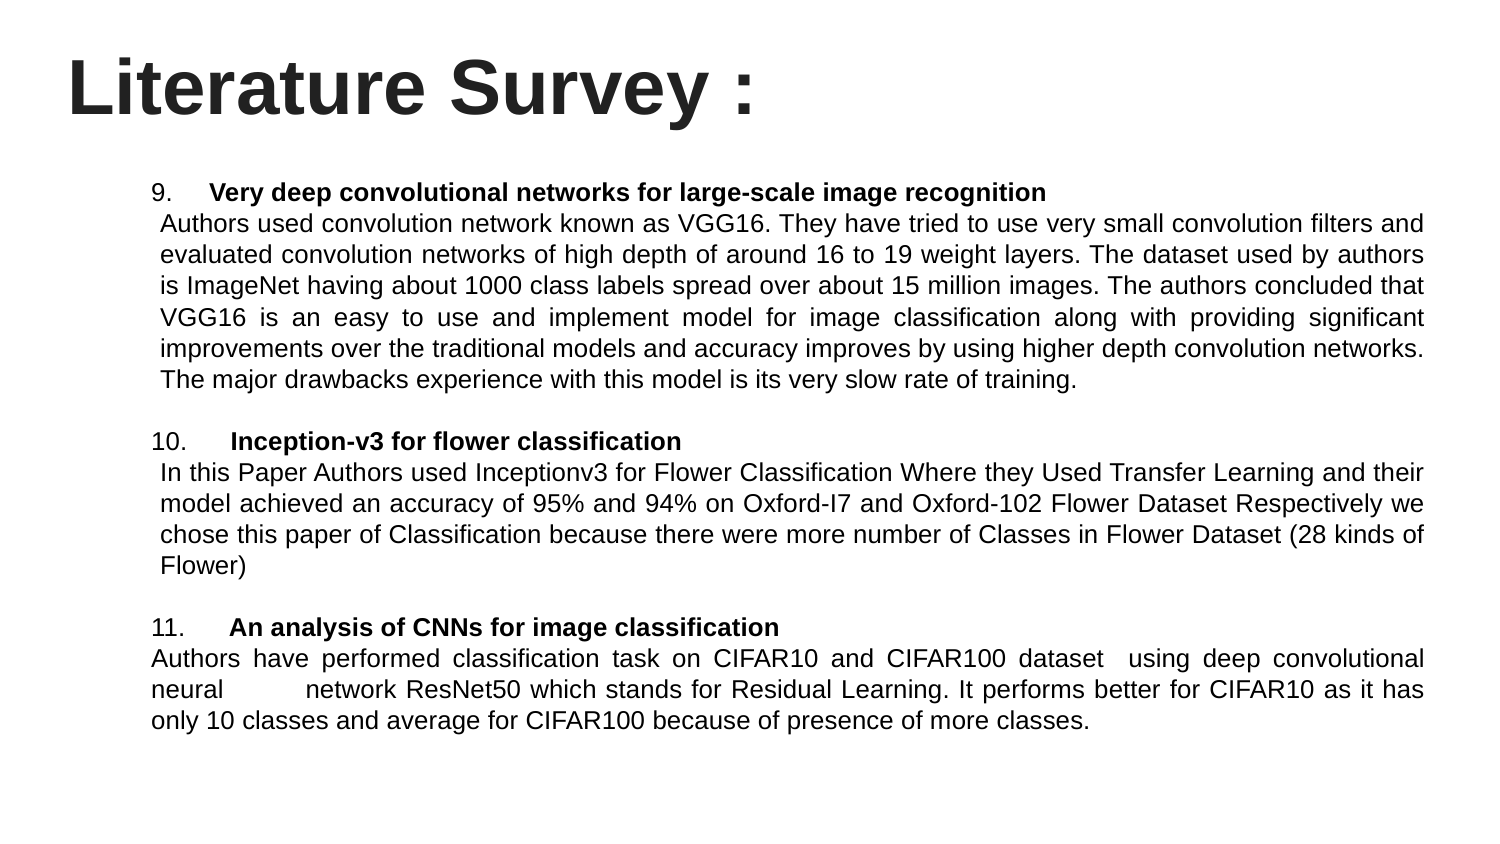

Literature Survey :

9.     Very deep convolutional networks for large-scale image recognition
Authors used convolution network known as VGG16. They have tried to use very small convolution filters and evaluated convolution networks of high depth of around 16 to 19 weight layers. The dataset used by authors is ImageNet having about 1000 class labels spread over about 15 million images. The authors concluded that VGG16 is an easy to use and implement model for image classification along with providing significant improvements over the traditional models and accuracy improves by using higher depth convolution networks. The major drawbacks experience with this model is its very slow rate of training.

10. 	Inception-v3 for flower classification
In this Paper Authors used Inceptionv3 for Flower Classification Where they Used Transfer Learning and their model achieved an accuracy of 95% and 94% on Oxford-I7 and Oxford-102 Flower Dataset Respectively we chose this paper of Classification because there were more number of Classes in Flower Dataset (28 kinds of Flower)

11.      An analysis of CNNs for image classification
Authors have performed classification task on CIFAR10 and CIFAR100 dataset  using deep convolutional neural         network ResNet50 which stands for Residual Learning. It performs better for CIFAR10 as it has only 10 classes and average for CIFAR100 because of presence of more classes.